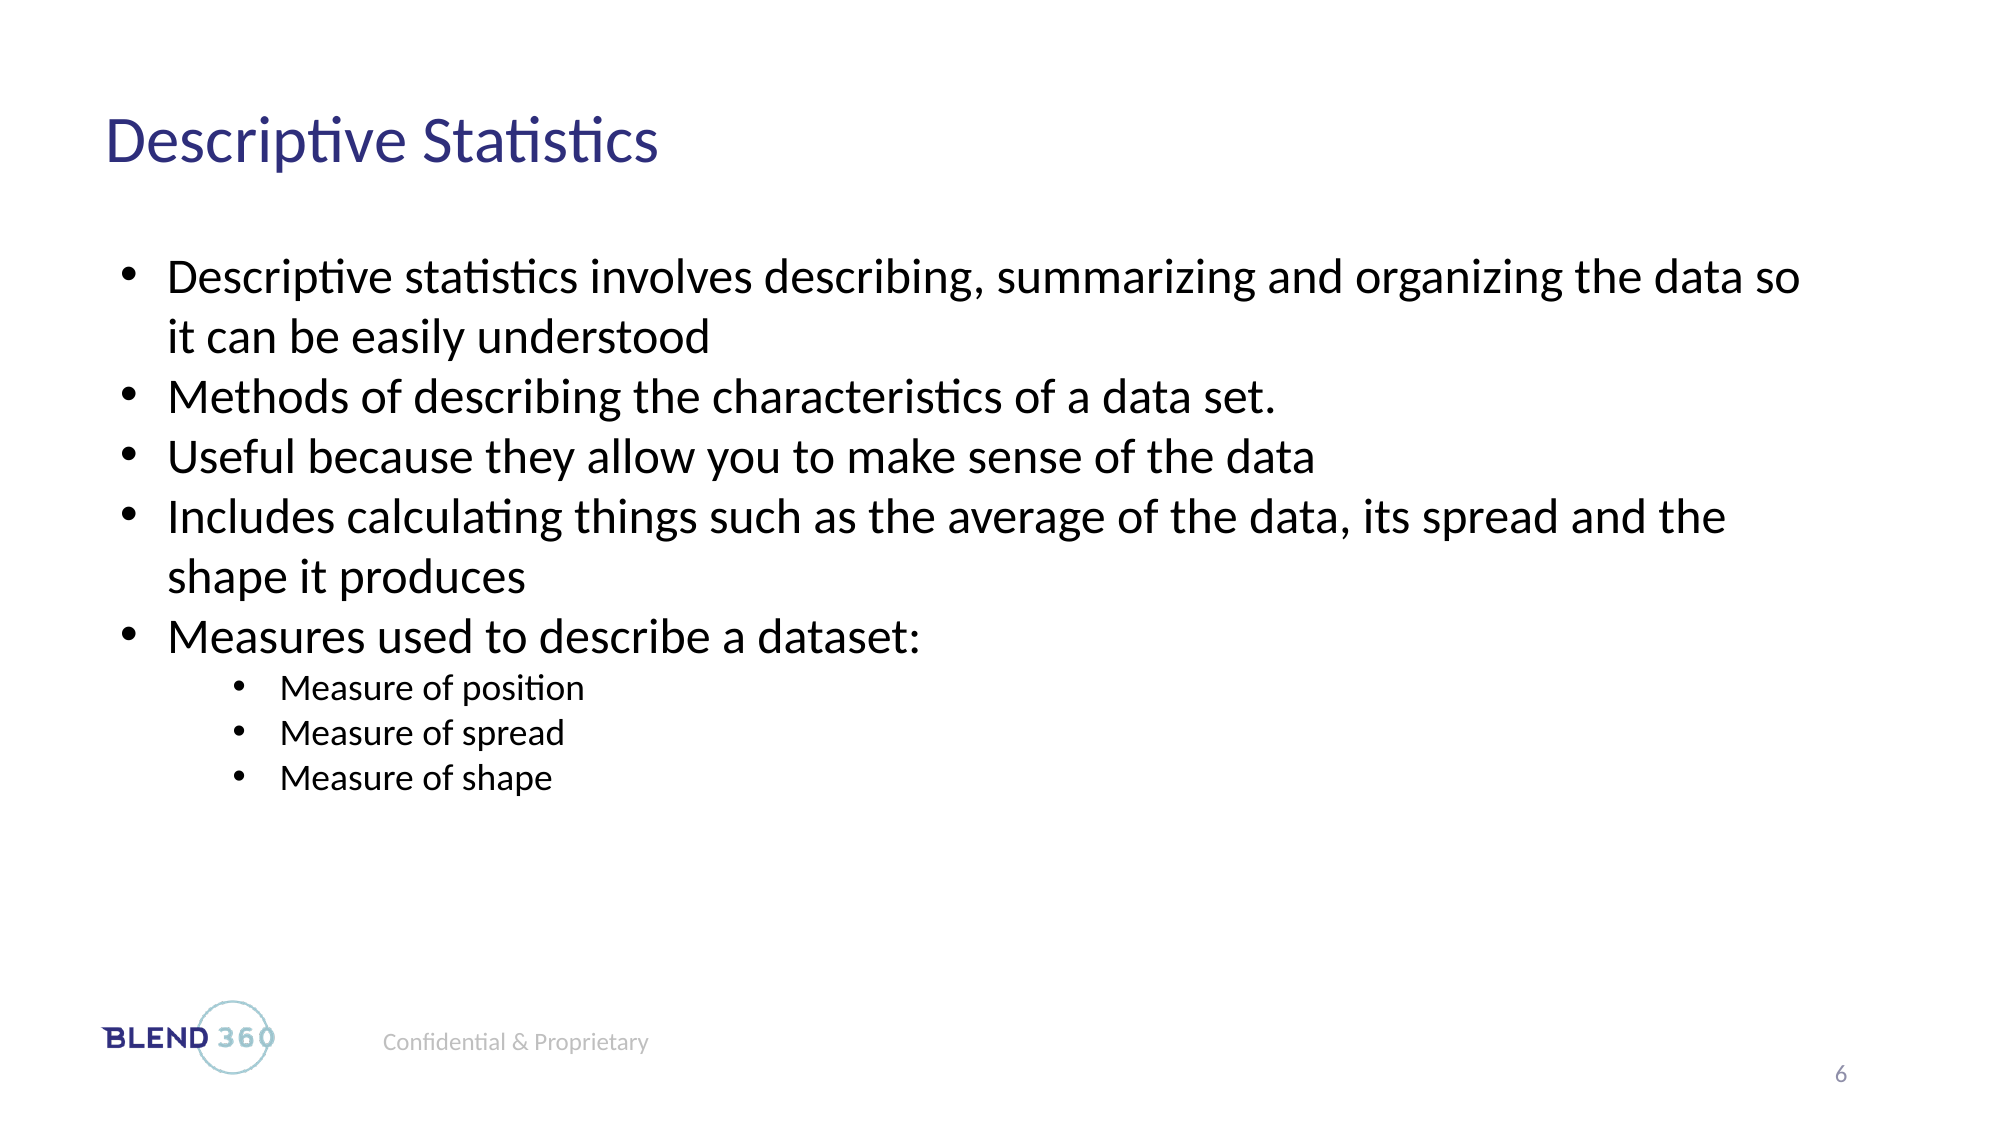

# Descriptive Statistics
Descriptive statistics involves describing, summarizing and organizing the data so it can be easily understood
Methods of describing the characteristics of a data set.
Useful because they allow you to make sense of the data
Includes calculating things such as the average of the data, its spread and the shape it produces
Measures used to describe a dataset:
Measure of position
Measure of spread
Measure of shape
6